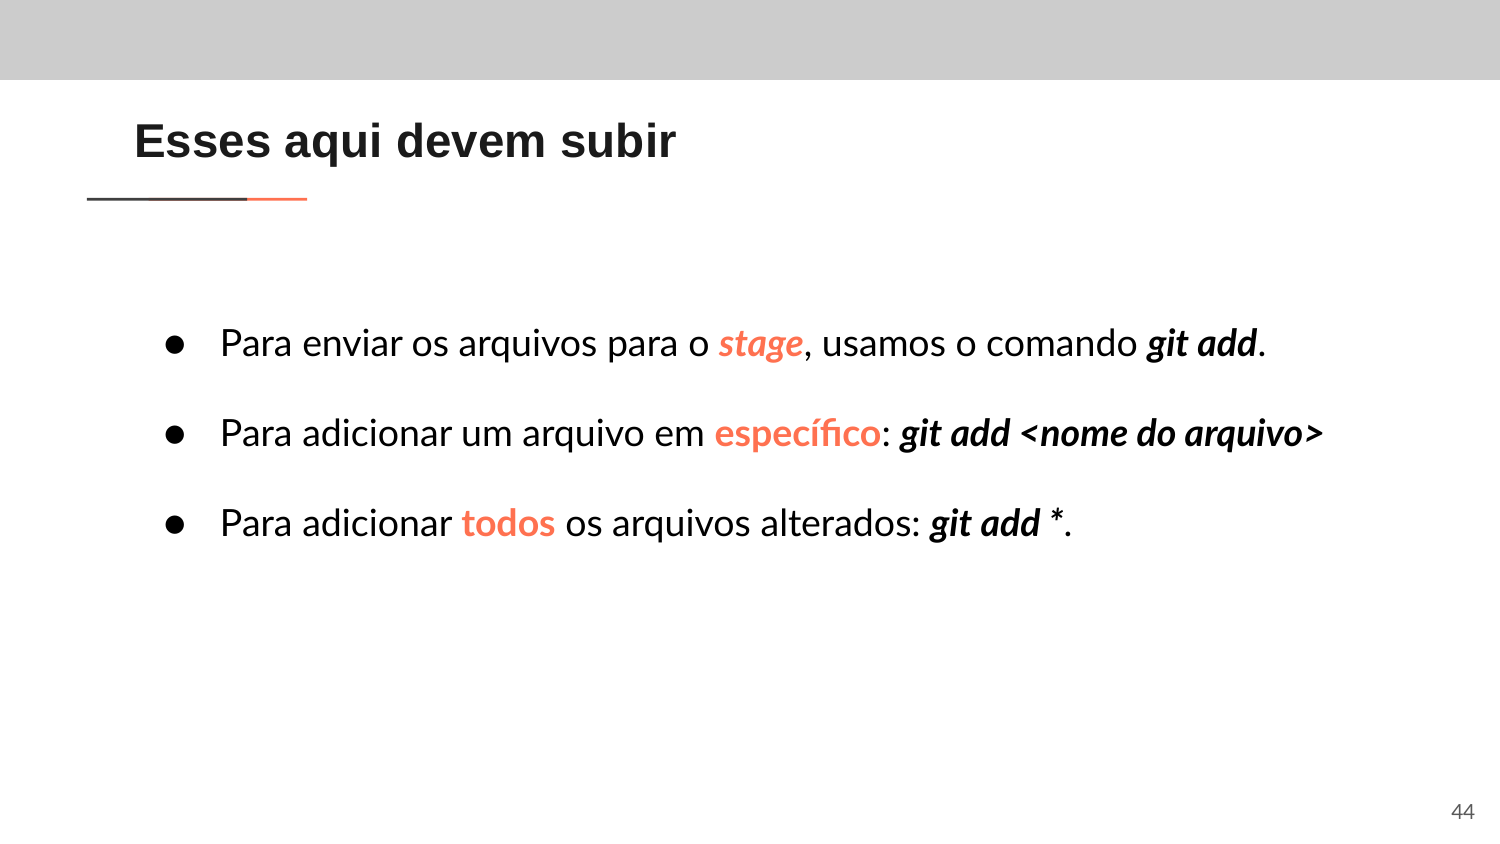

# Esses aqui devem subir
Para enviar os arquivos para o stage, usamos o comando git add.

Para adicionar um arquivo em específico: git add <nome do arquivo>

Para adicionar todos os arquivos alterados: git add *.
44